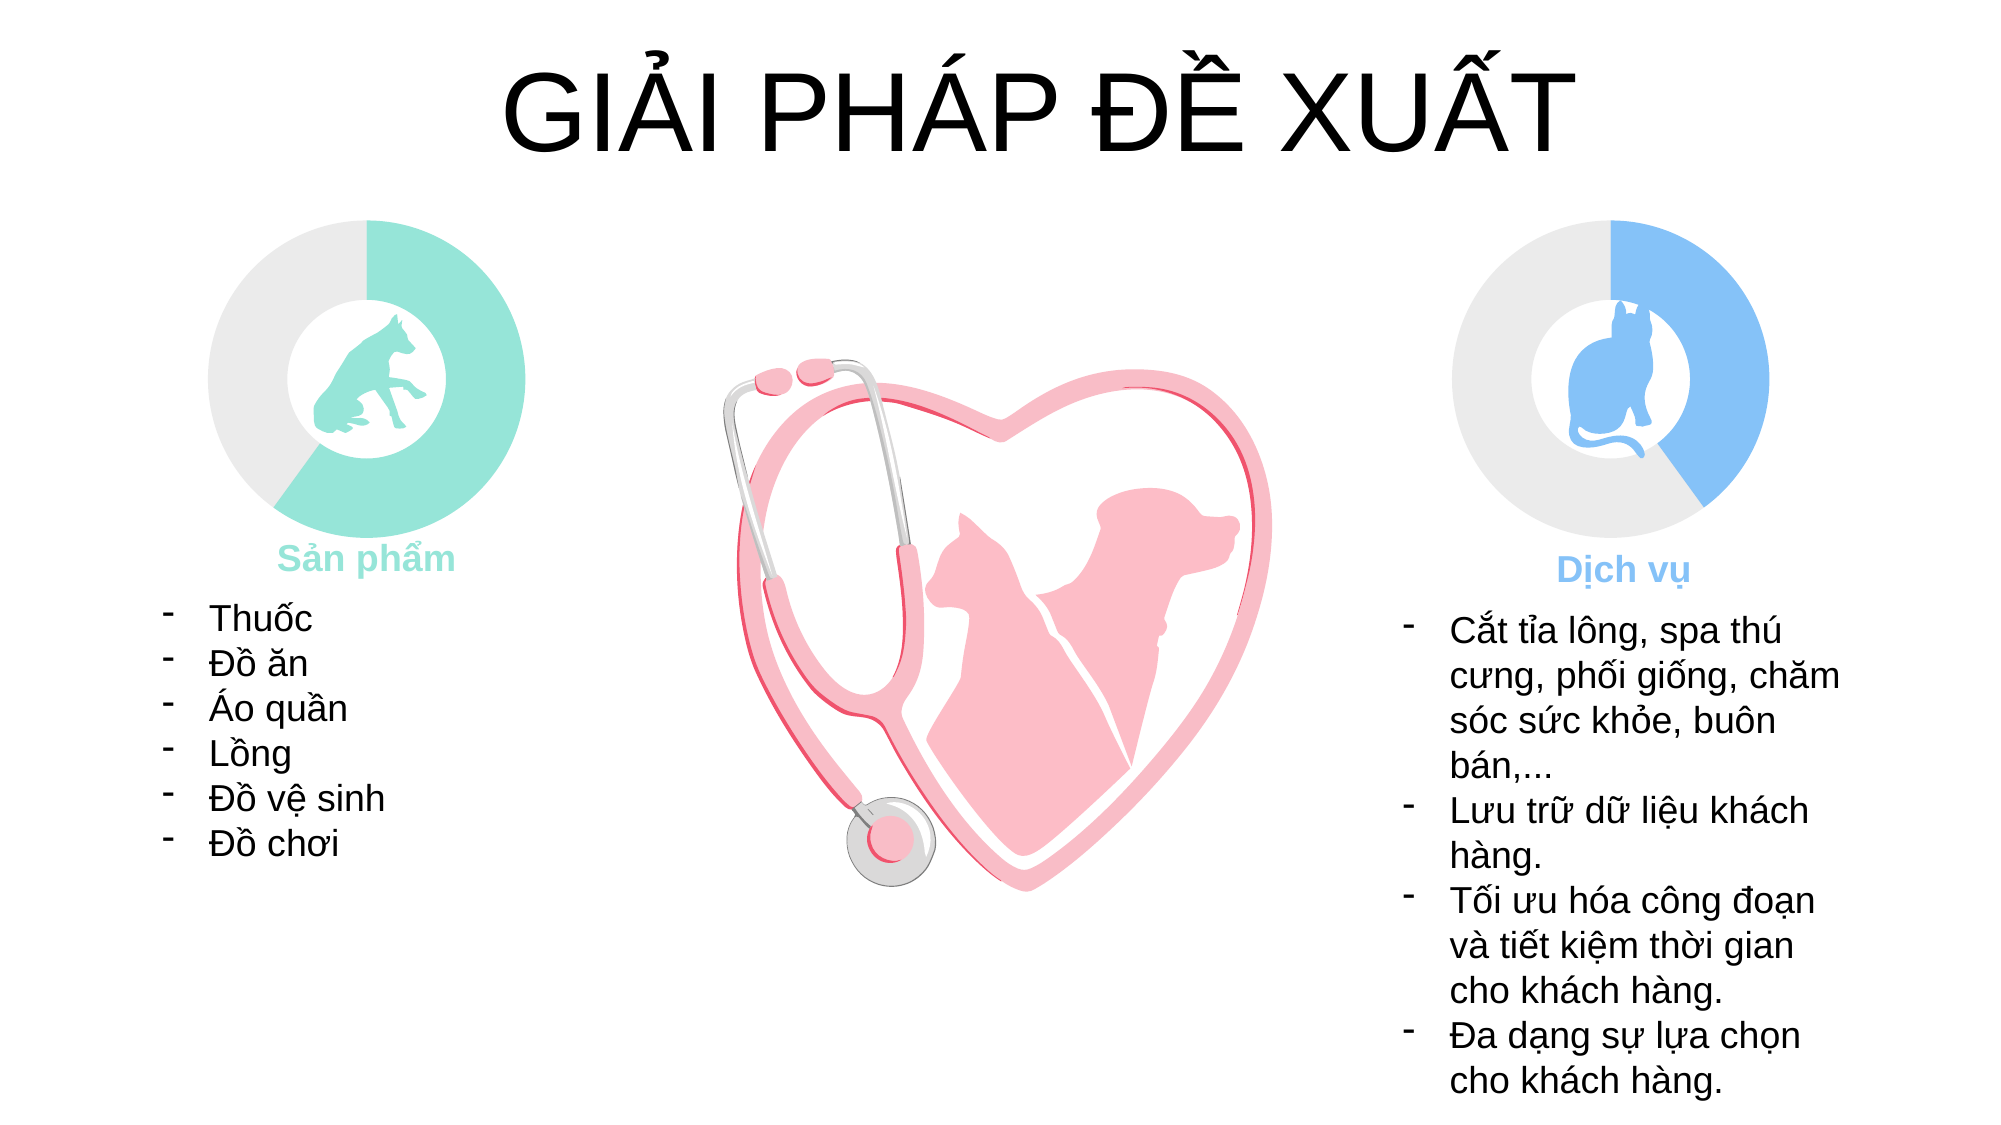

GIẢI PHÁP ĐỀ XUẤT

### Chart

| Category | Sales |
|---|---|
| 1st Qtr | 6.0 |
| 2nd Qtr | 4.0 |

### Chart

| Category | Sales |
|---|---|
| 1st Qtr | 4.0 |
| 2nd Qtr | 6.0 |

Sản phẩm
Thuốc
Đồ ăn
Áo quần
Lồng
Đồ vệ sinh
Đồ chơi

Dịch vụ
Cắt tỉa lông, spa thú cưng, phối giống, chăm sóc sức khỏe, buôn bán,...
Lưu trữ dữ liệu khách hàng.
Tối ưu hóa công đoạn và tiết kiệm thời gian cho khách hàng.
Đa dạng sự lựa chọn cho khách hàng.